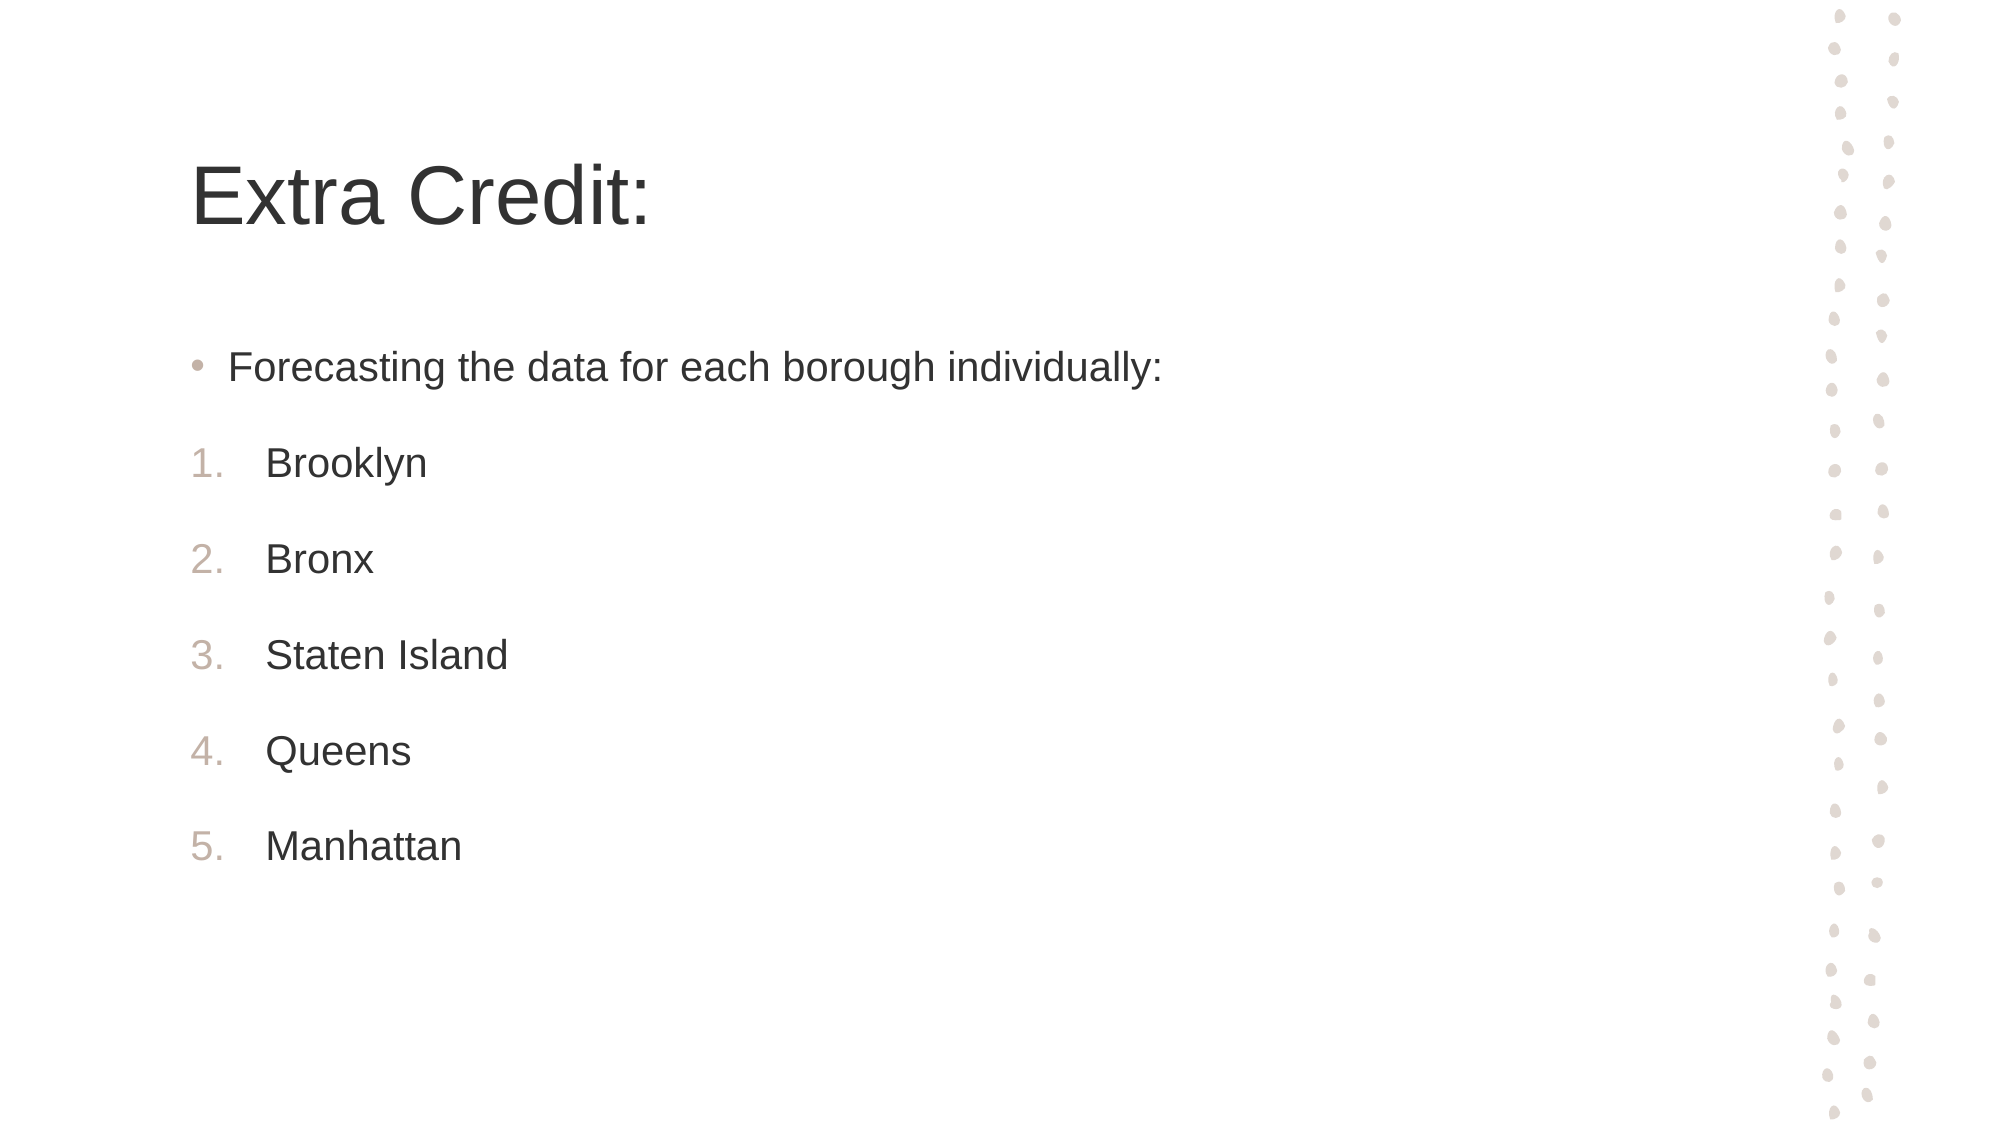

# Extra Credit:
Forecasting the data for each borough individually:
Brooklyn
Bronx
Staten Island
Queens
Manhattan